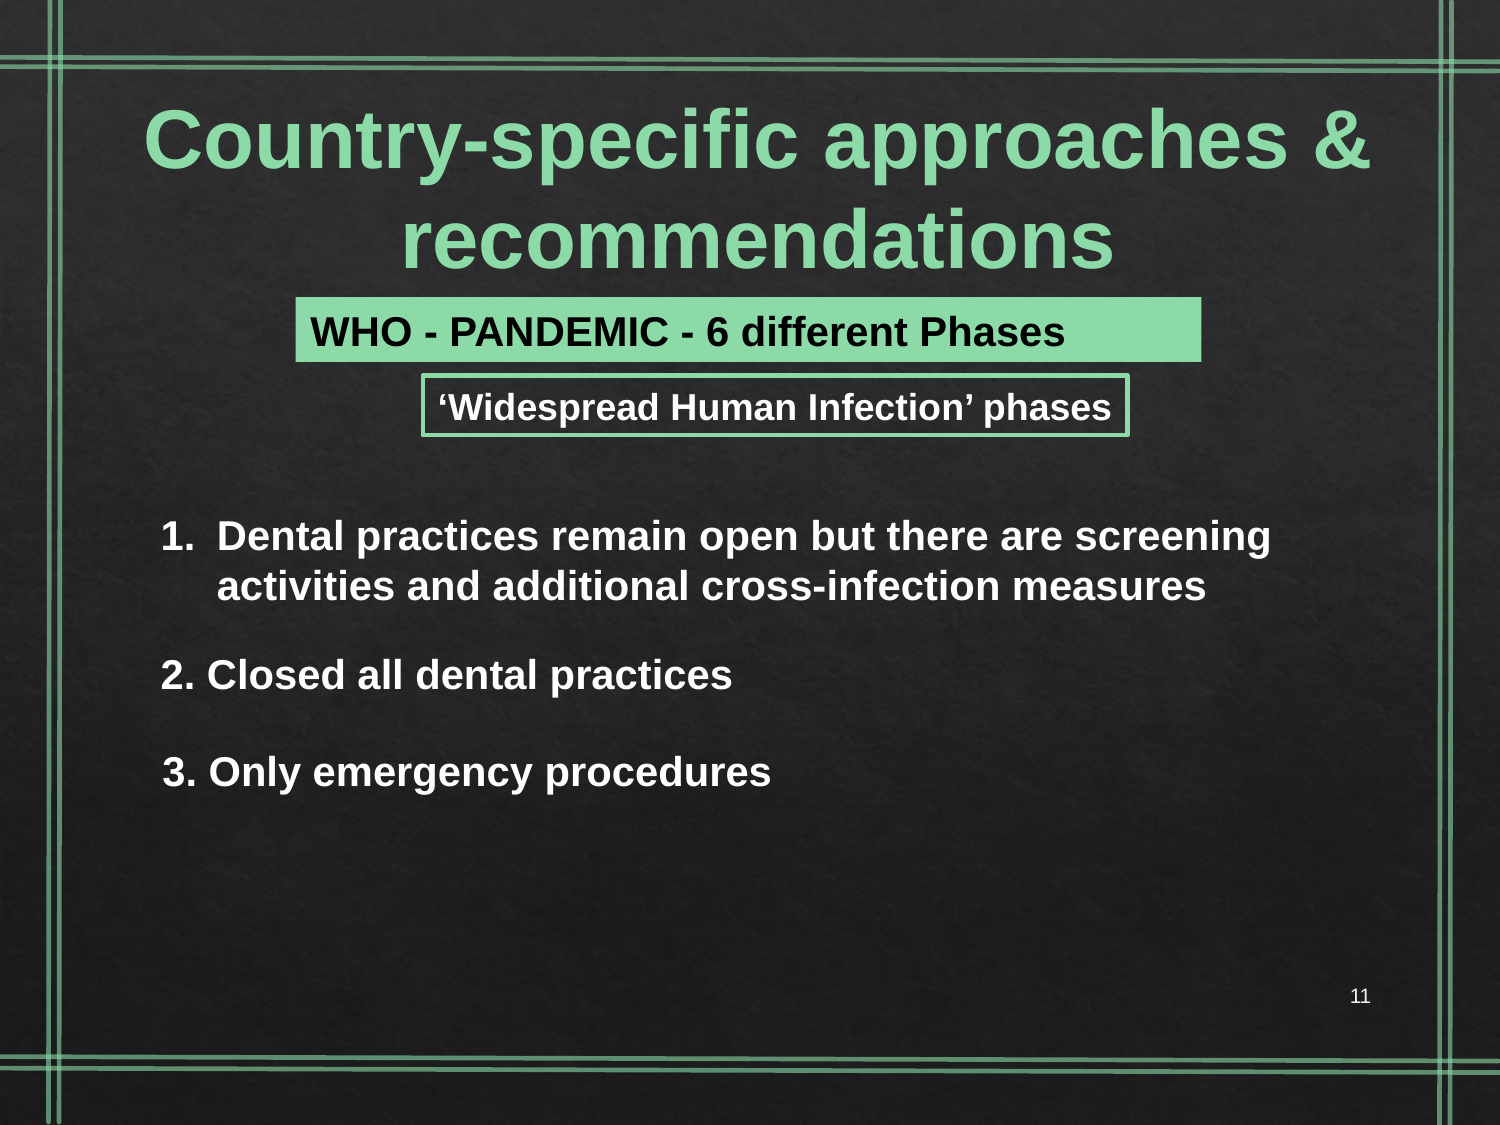

Country-specific approaches & recommendations
WHO - PANDEMIC - 6 different Phases
‘Widespread Human Infection’ phases
Dental practices remain open but there are screening activities and additional cross-infection measures
2. Closed all dental practices
3. Only emergency procedures
11